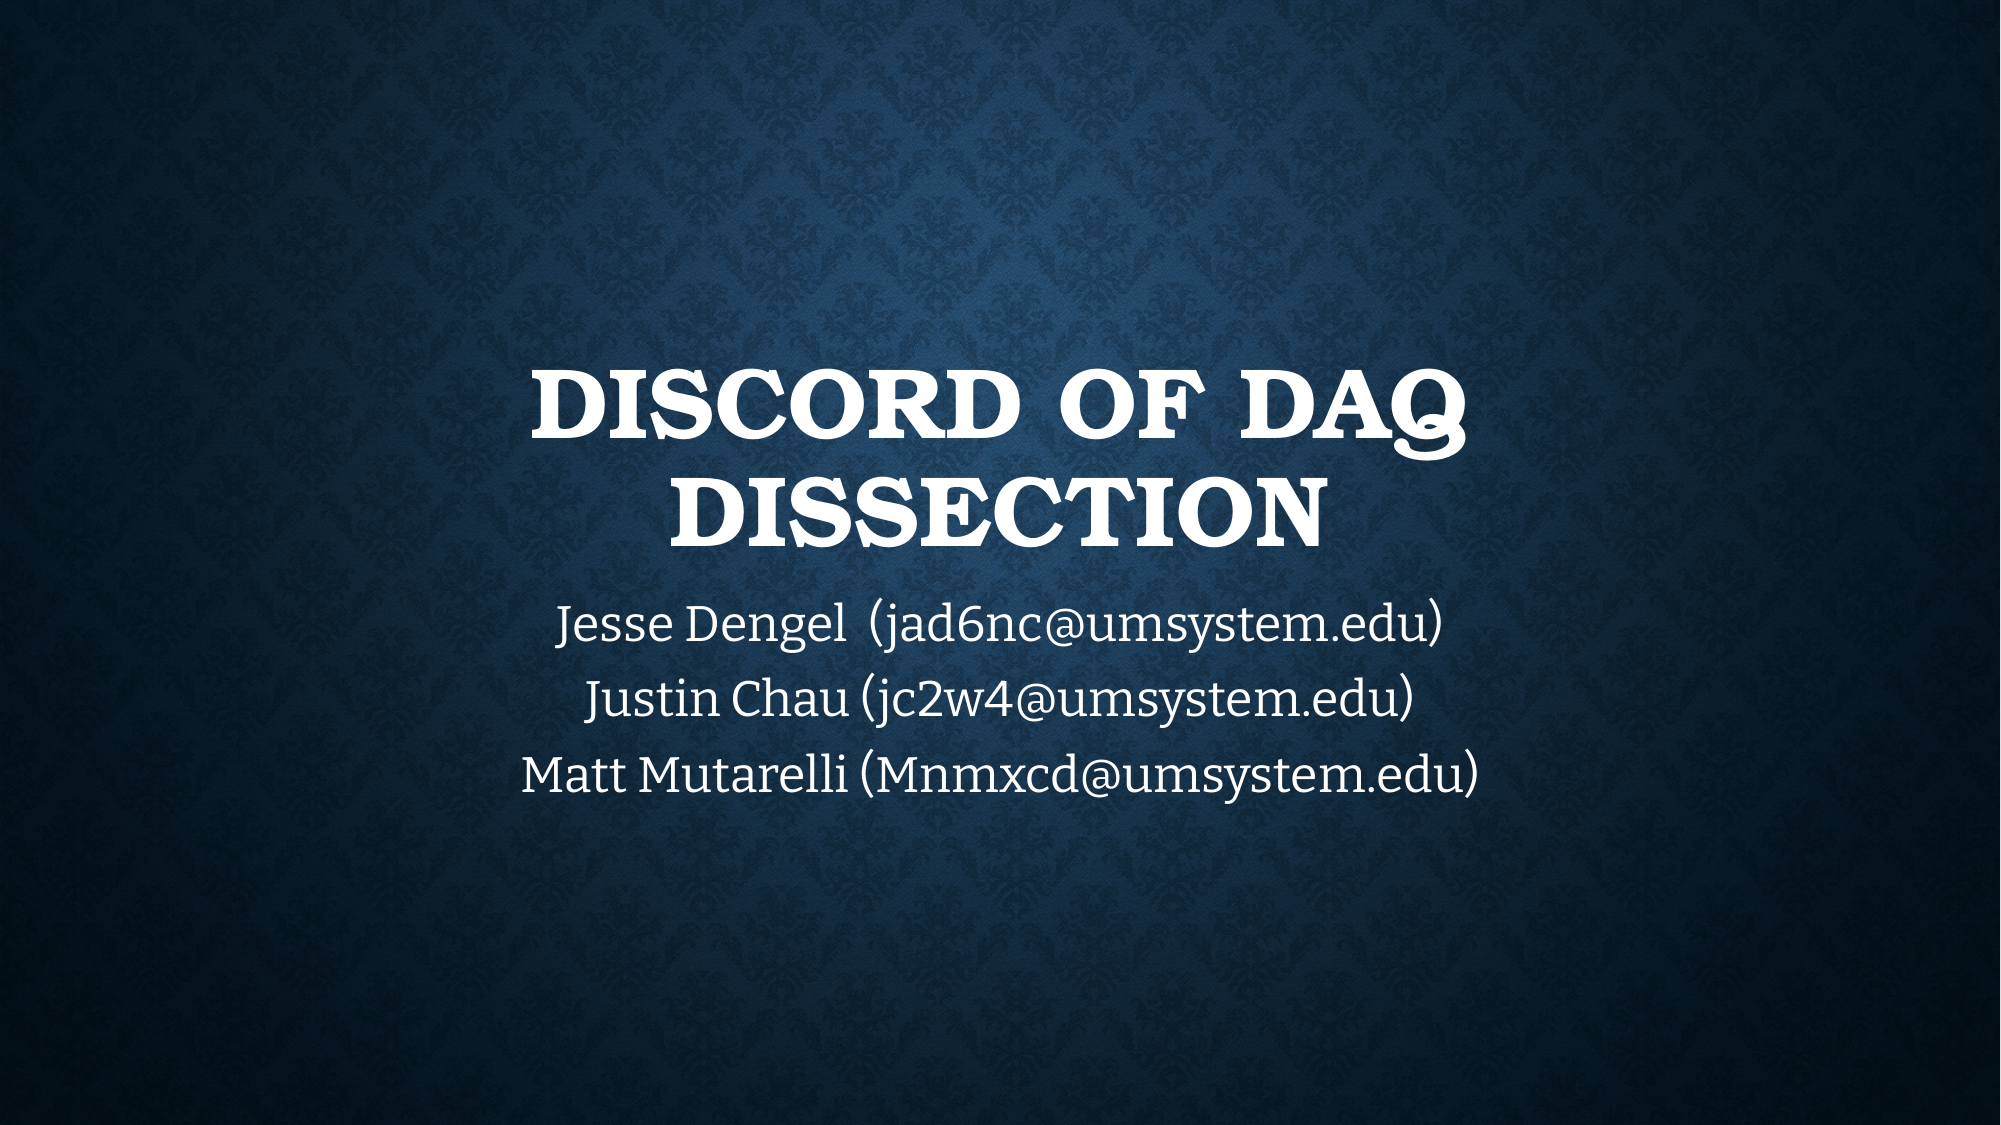

# Discord of DAQ Dissection
Jesse Dengel  (jad6nc@umsystem.edu)
Justin Chau (jc2w4@umsystem.edu)
Matt Mutarelli (Mnmxcd@umsystem.edu)